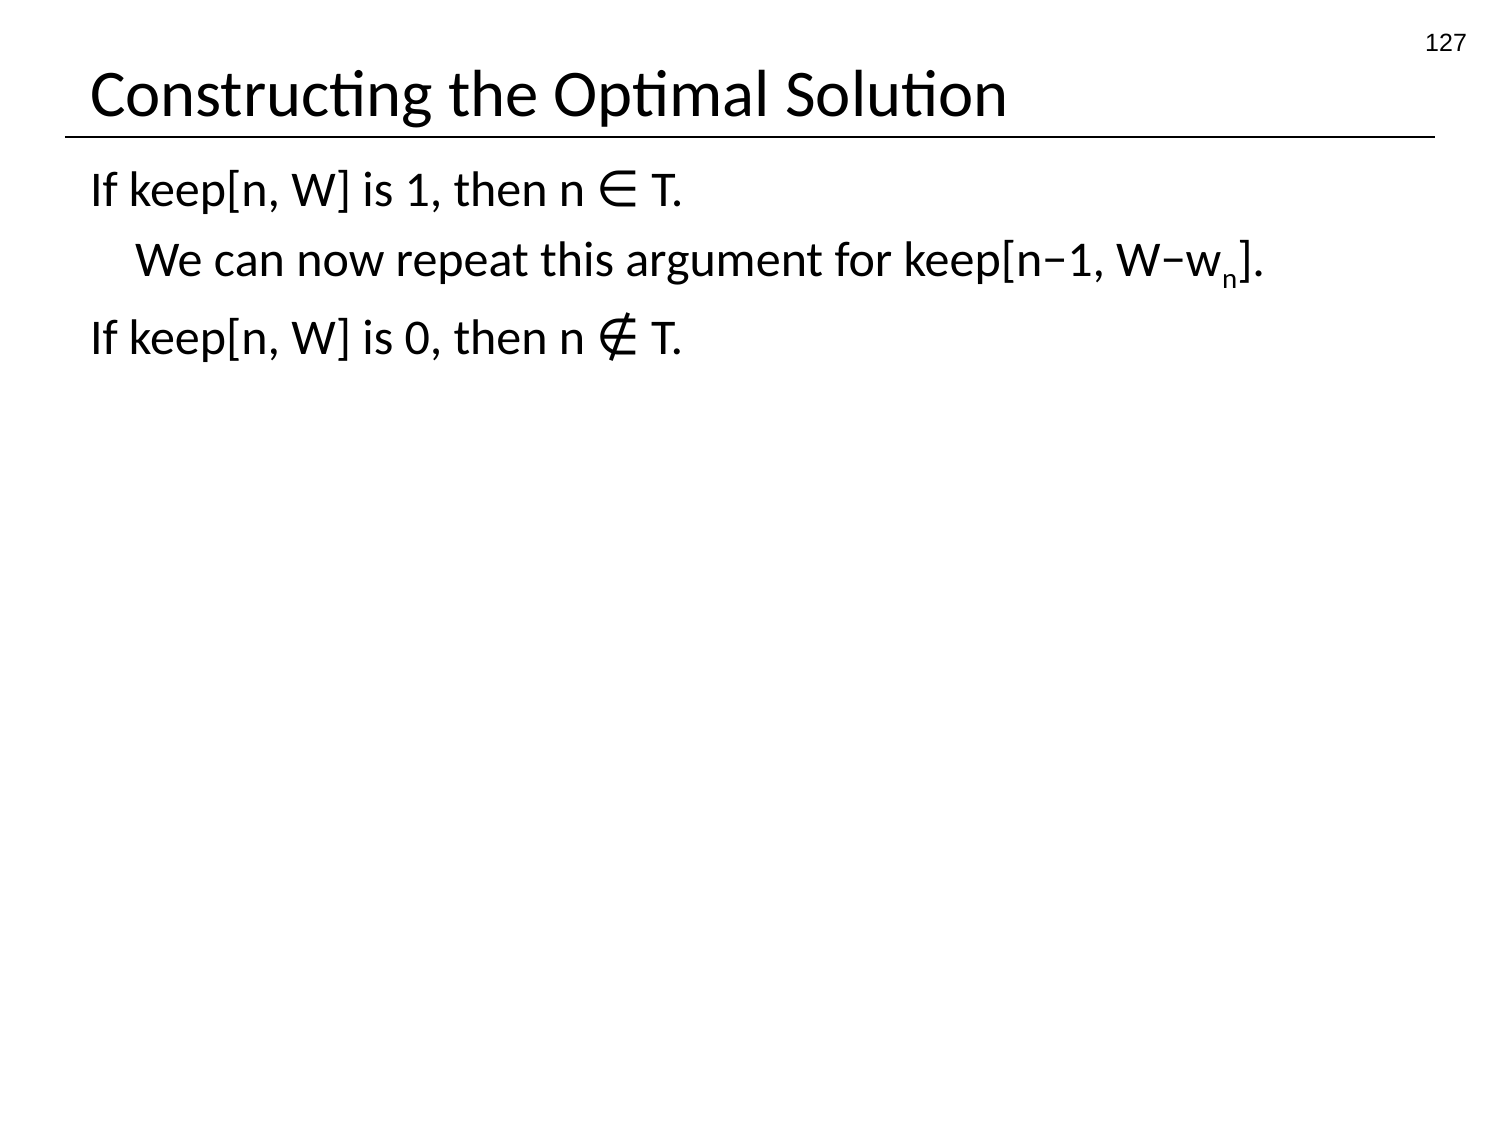

127
# Constructing the Optimal Solution
If keep[n, W] is 1, then n ∈ T.
    We can now repeat this argument for keep[n−1, W−wn].
If keep[n, W] is 0, then n ∉ T.